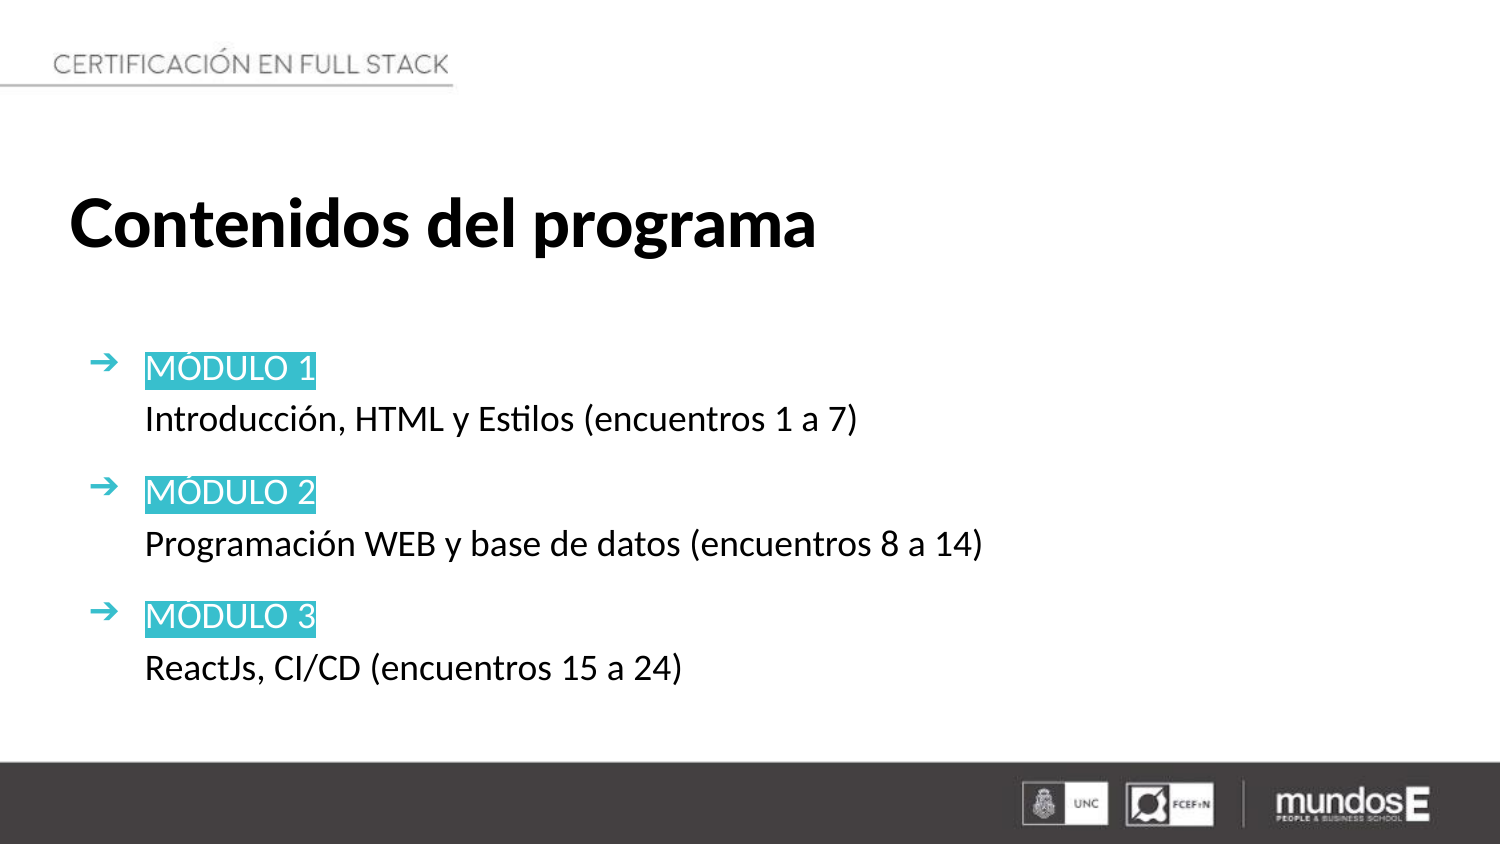

Contenidos del programa
MÓDULO 1
Introducción, HTML y Estilos (encuentros 1 a 7)
MÓDULO 2
Programación WEB y base de datos (encuentros 8 a 14)
MÓDULO 3
ReactJs, CI/CD (encuentros 15 a 24)